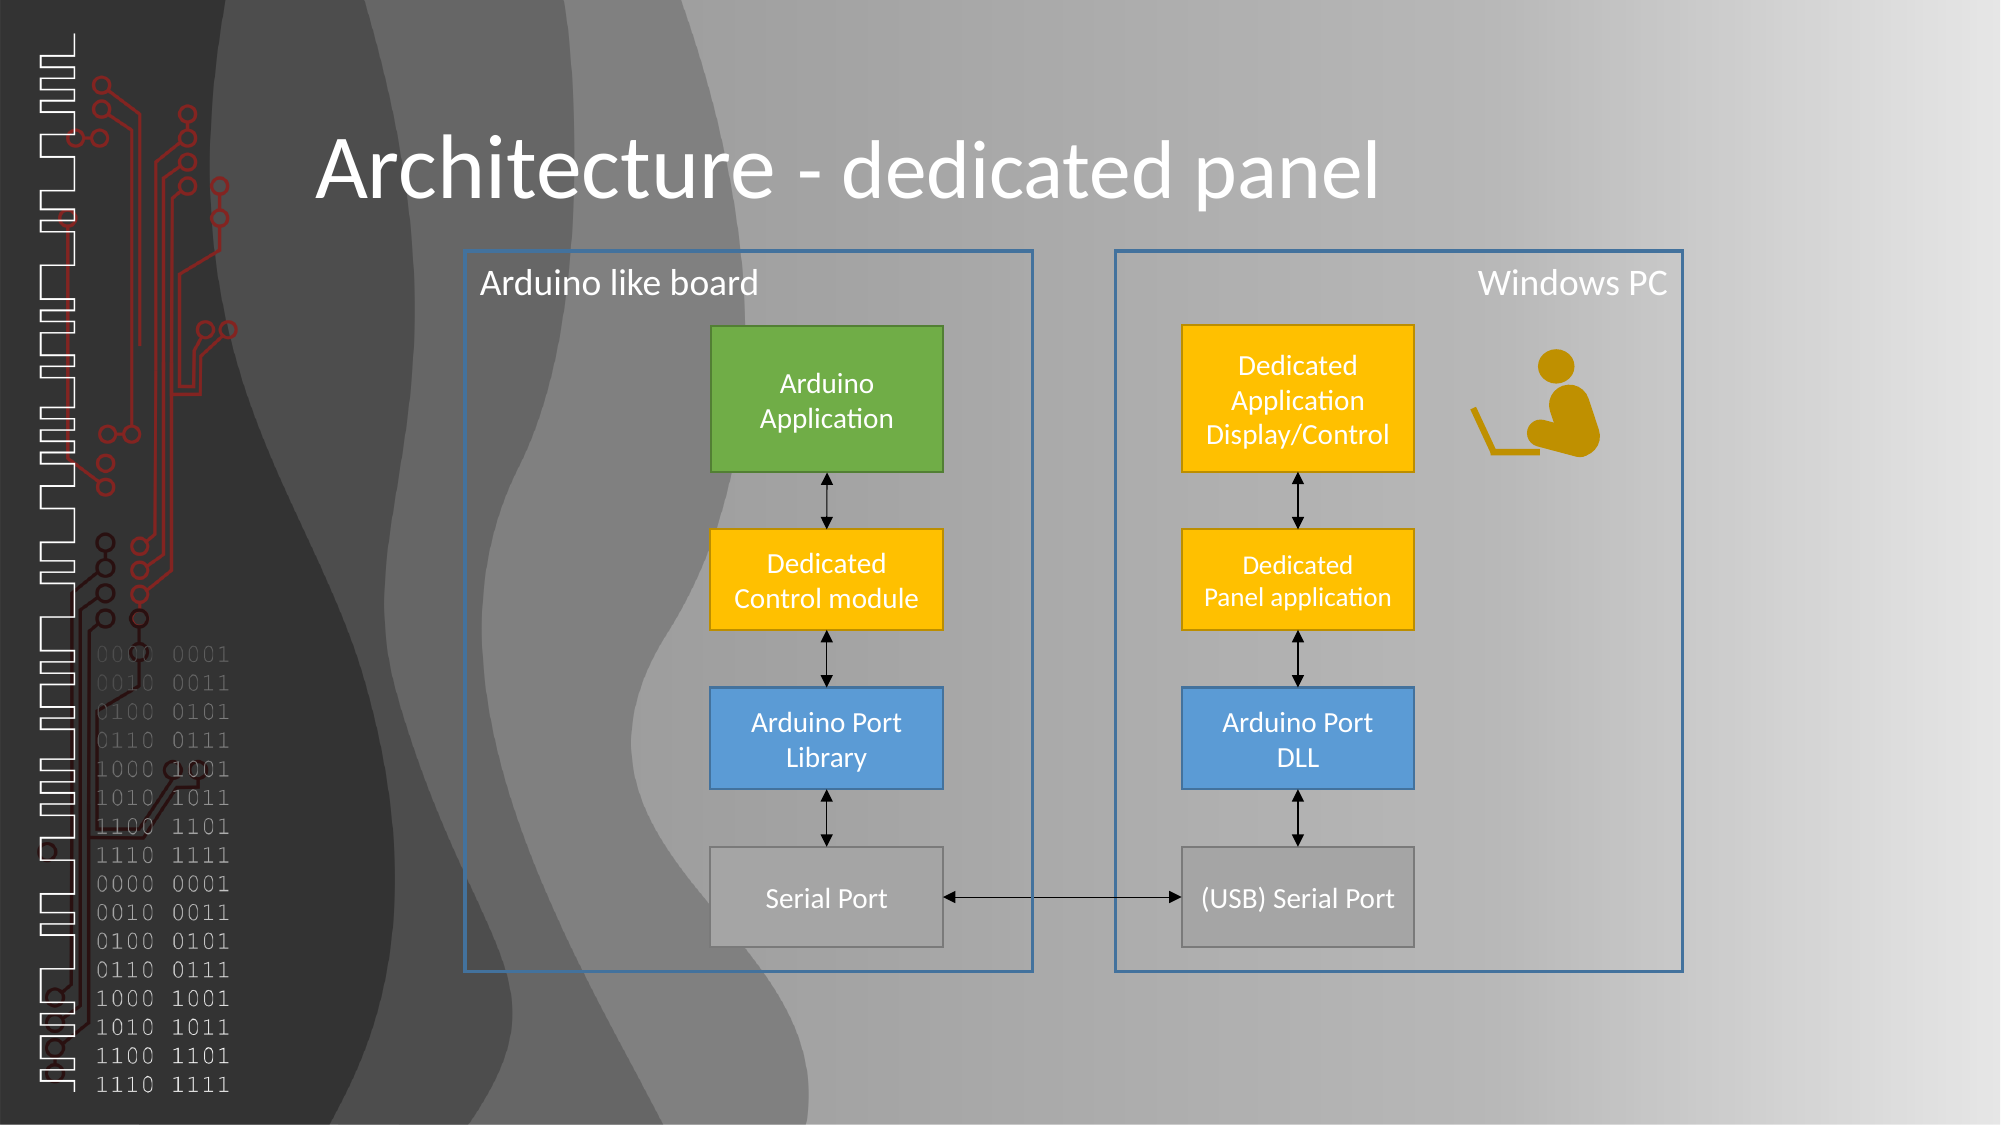

# Architecture - dedicated panel
Arduino like board
Windows PC
Dedicated
Application
Display/Control
Arduino
Application

Dedicated
Control module
Dedicated
Panel application
Arduino Port
Library
Arduino Port
DLL
Serial Port
(USB) Serial Port